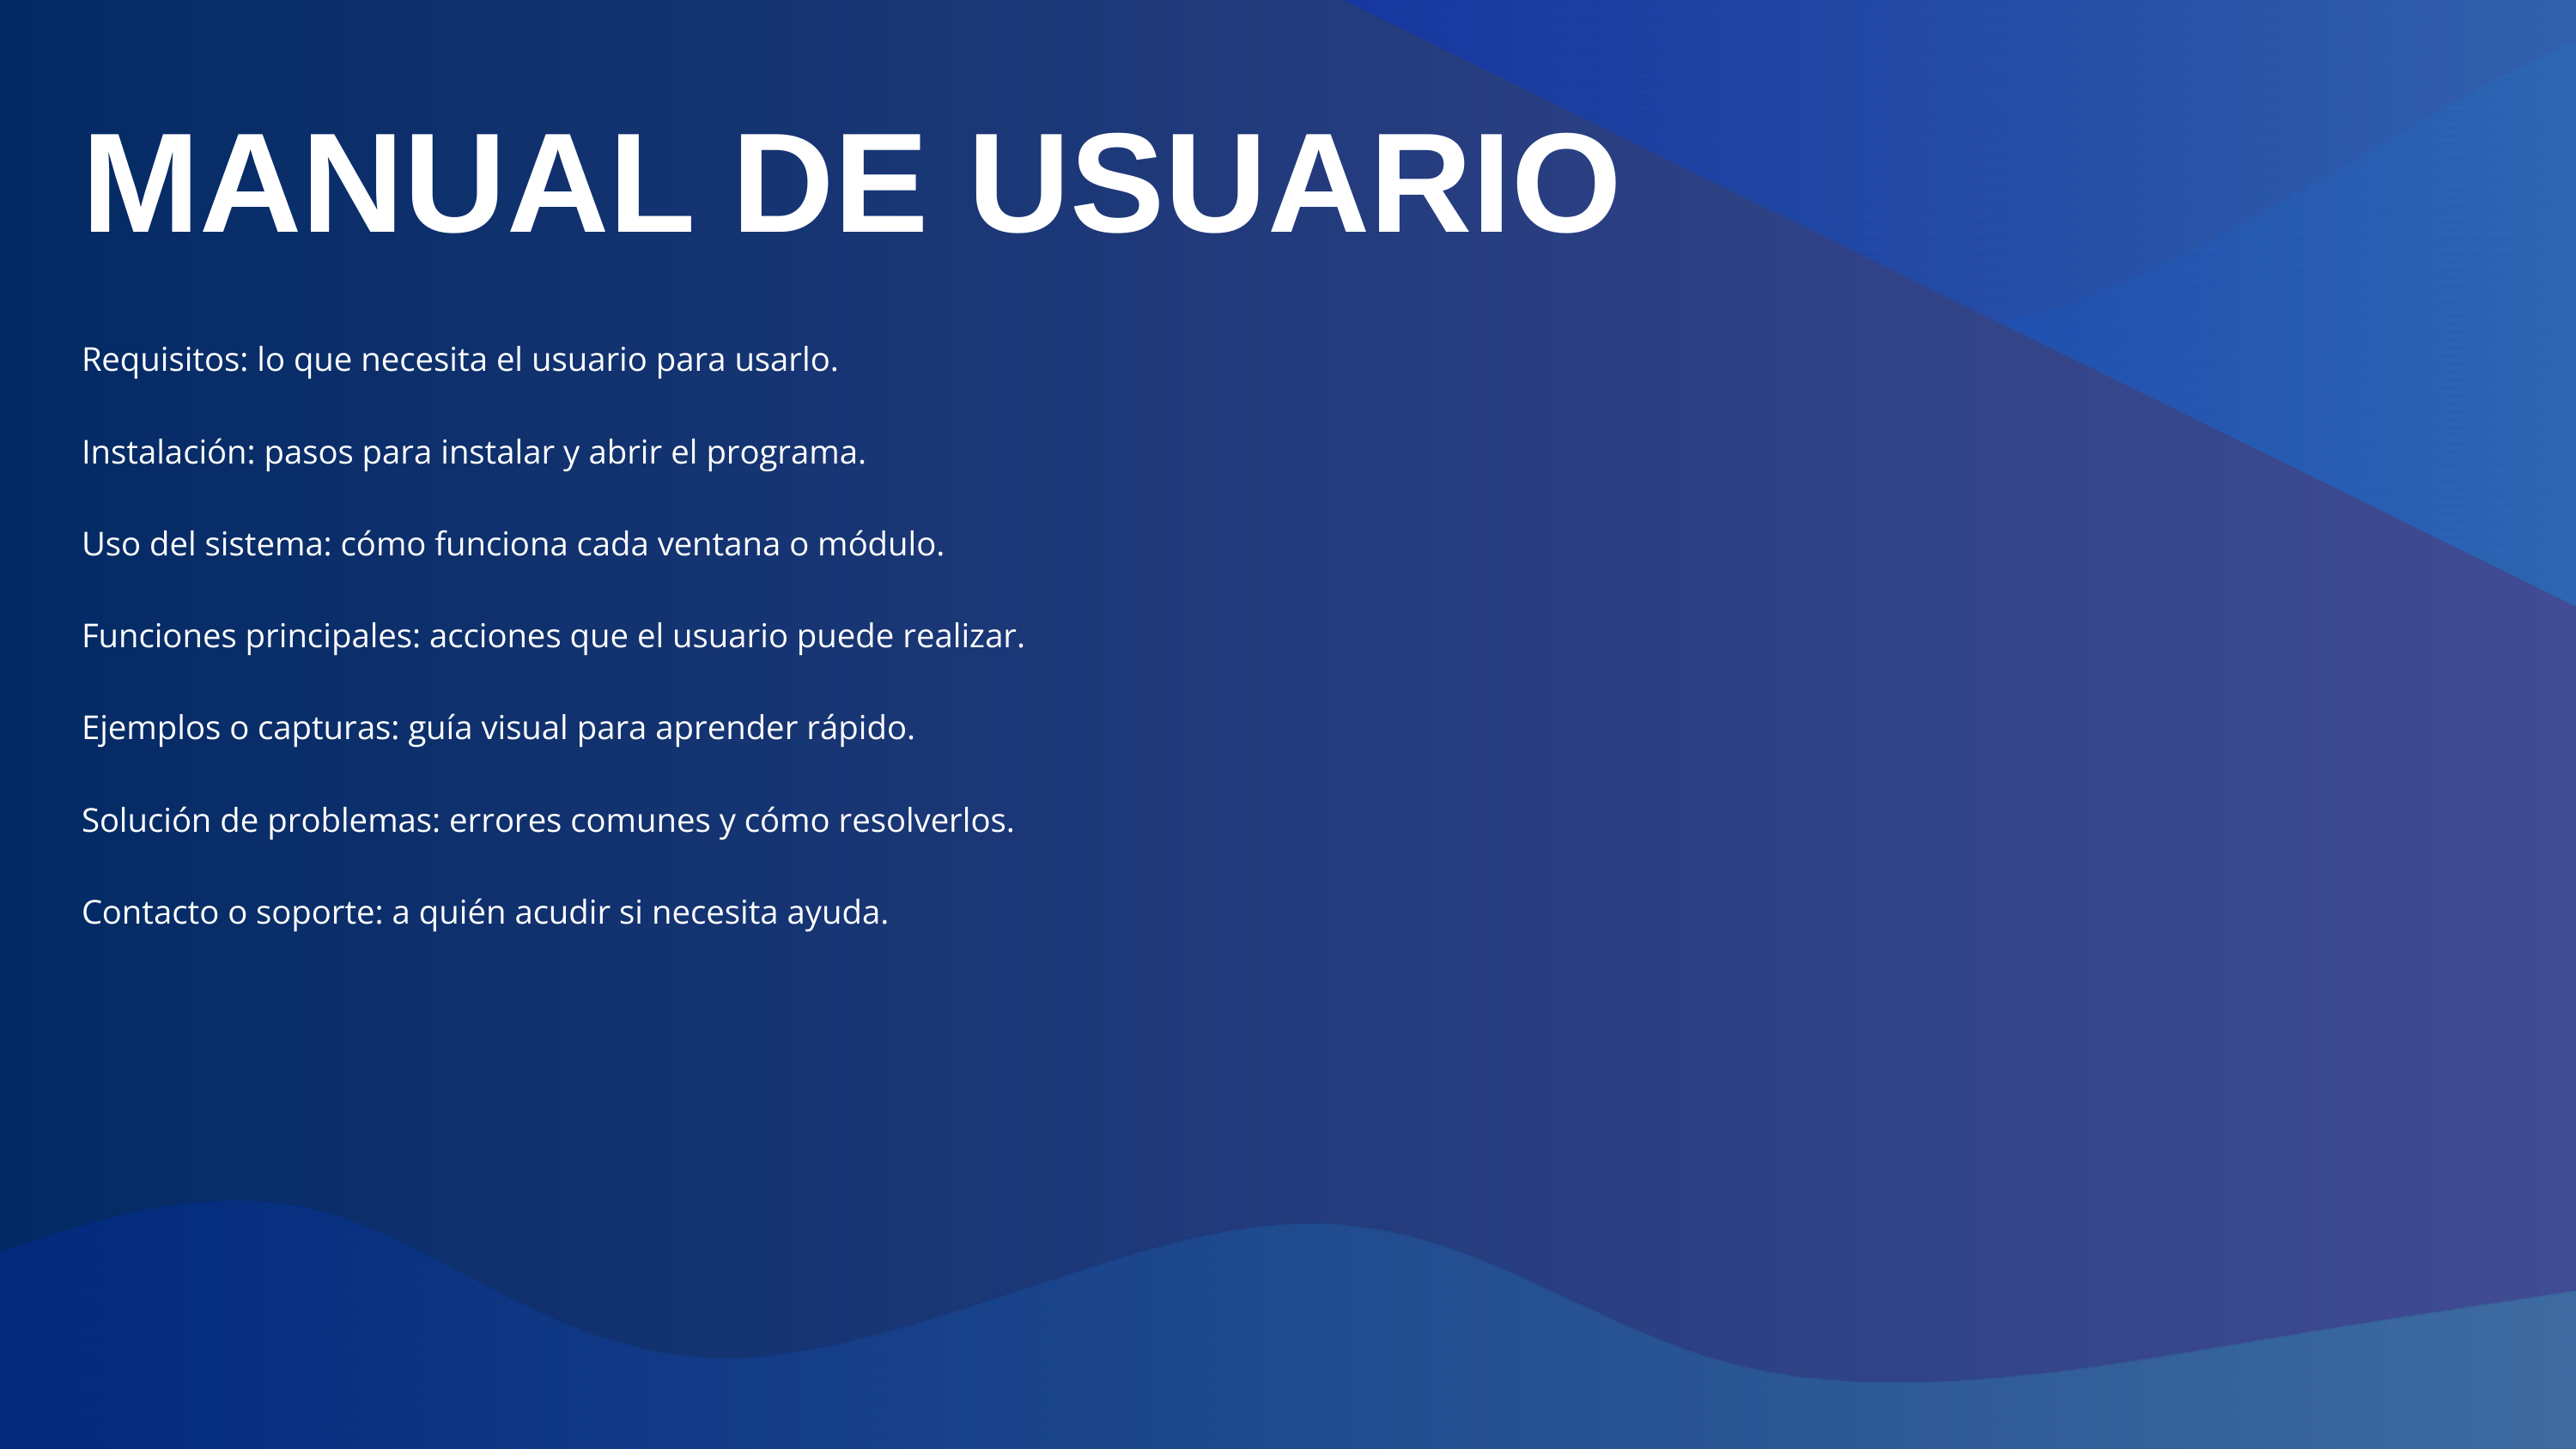

MANUAL DE USUARIO
Requisitos: lo que necesita el usuario para usarlo.

Instalación: pasos para instalar y abrir el programa.

Uso del sistema: cómo funciona cada ventana o módulo.

Funciones principales: acciones que el usuario puede realizar.

Ejemplos o capturas: guía visual para aprender rápido.

Solución de problemas: errores comunes y cómo resolverlos.

Contacto o soporte: a quién acudir si necesita ayuda.